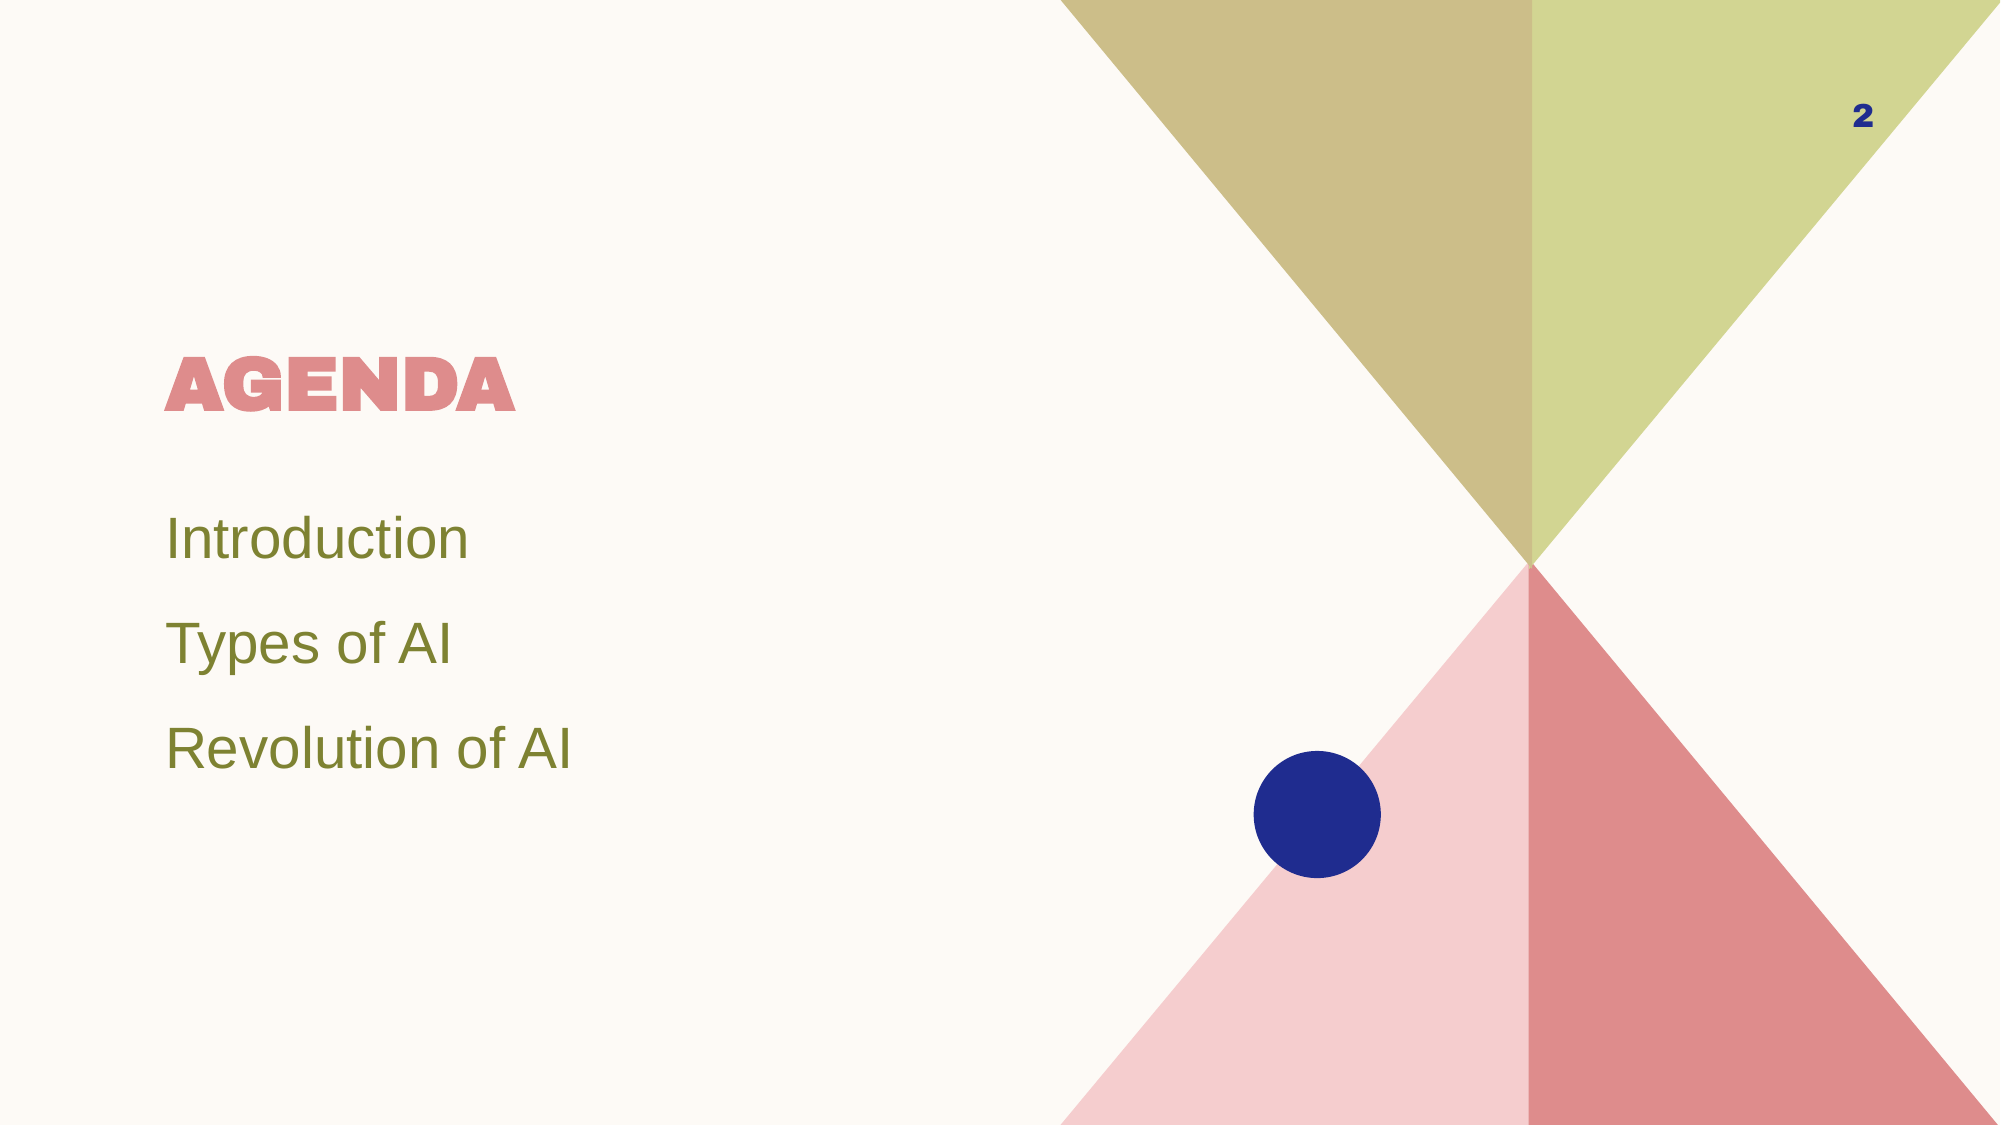

2
# agenda
Introduction
Types of AI
Revolution of AI